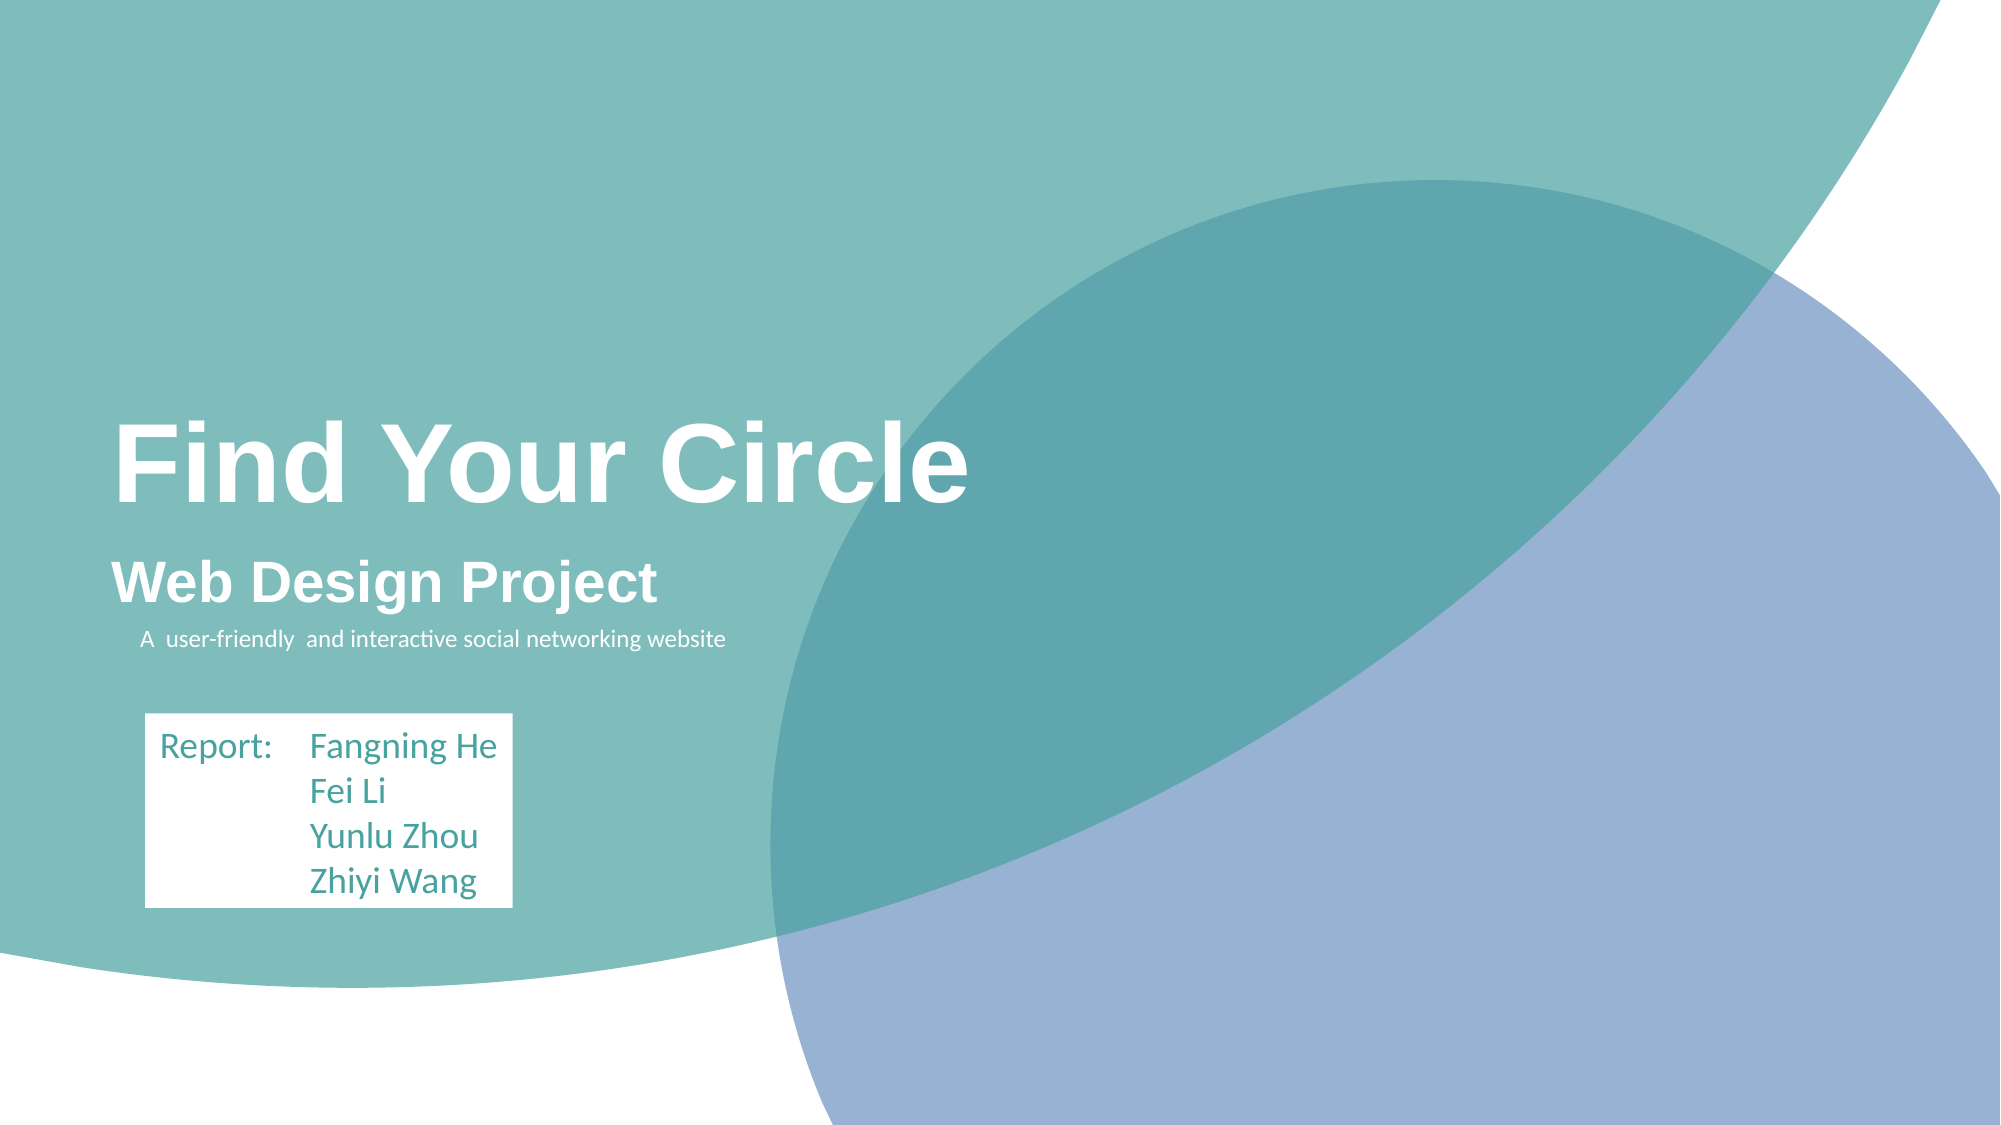

Find Your Circle
Web Design Project
A  user-friendly  and interactive social networking website
Report: 	Fangning He
	Fei Li
	Yunlu Zhou
	Zhiyi Wang